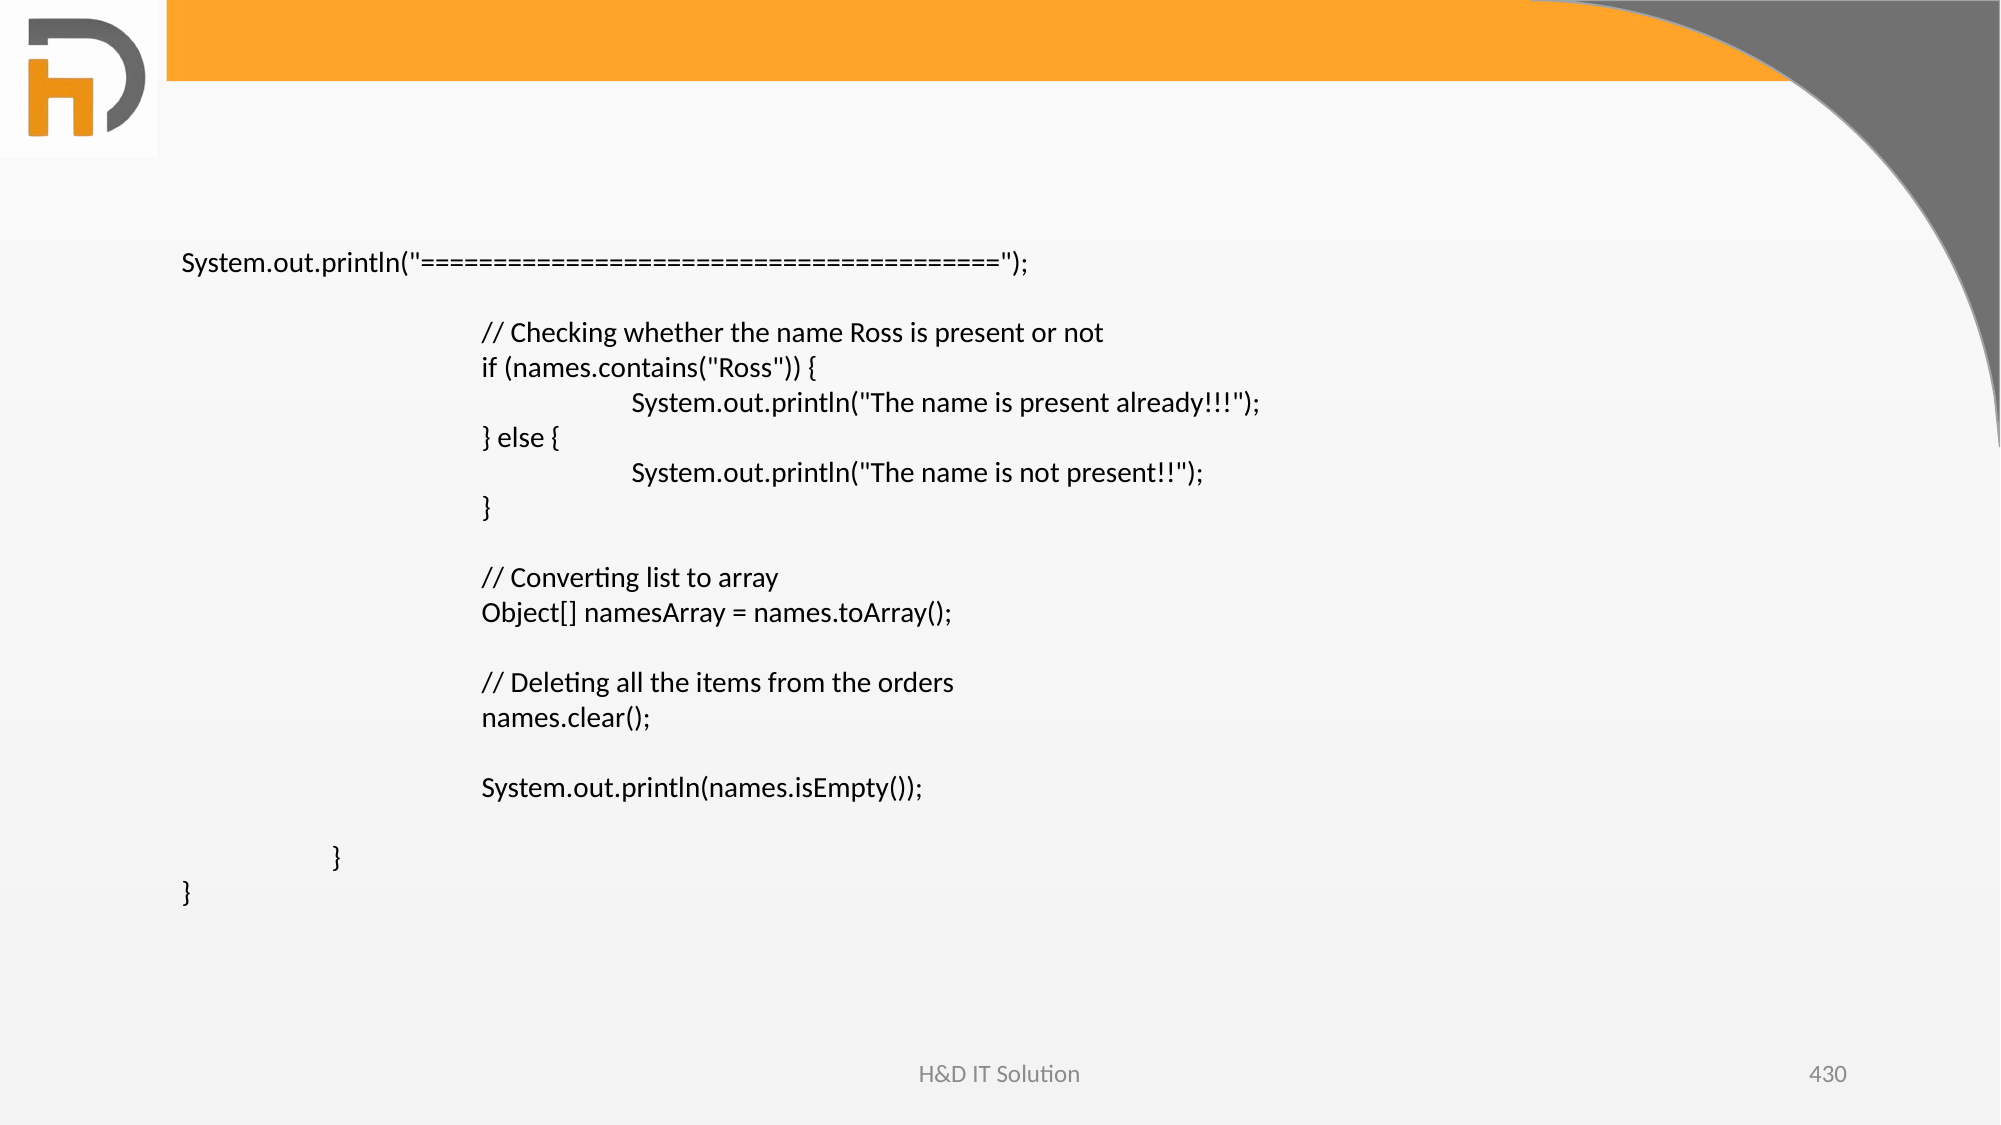

System.out.println("========================================");

		// Checking whether the name Ross is present or not
		if (names.contains("Ross")) {
			System.out.println("The name is present already!!!");
		} else {
			System.out.println("The name is not present!!");
		}

		// Converting list to array
		Object[] namesArray = names.toArray();

		// Deleting all the items from the orders
		names.clear();

		System.out.println(names.isEmpty());

	}
}
H&D IT Solution
430